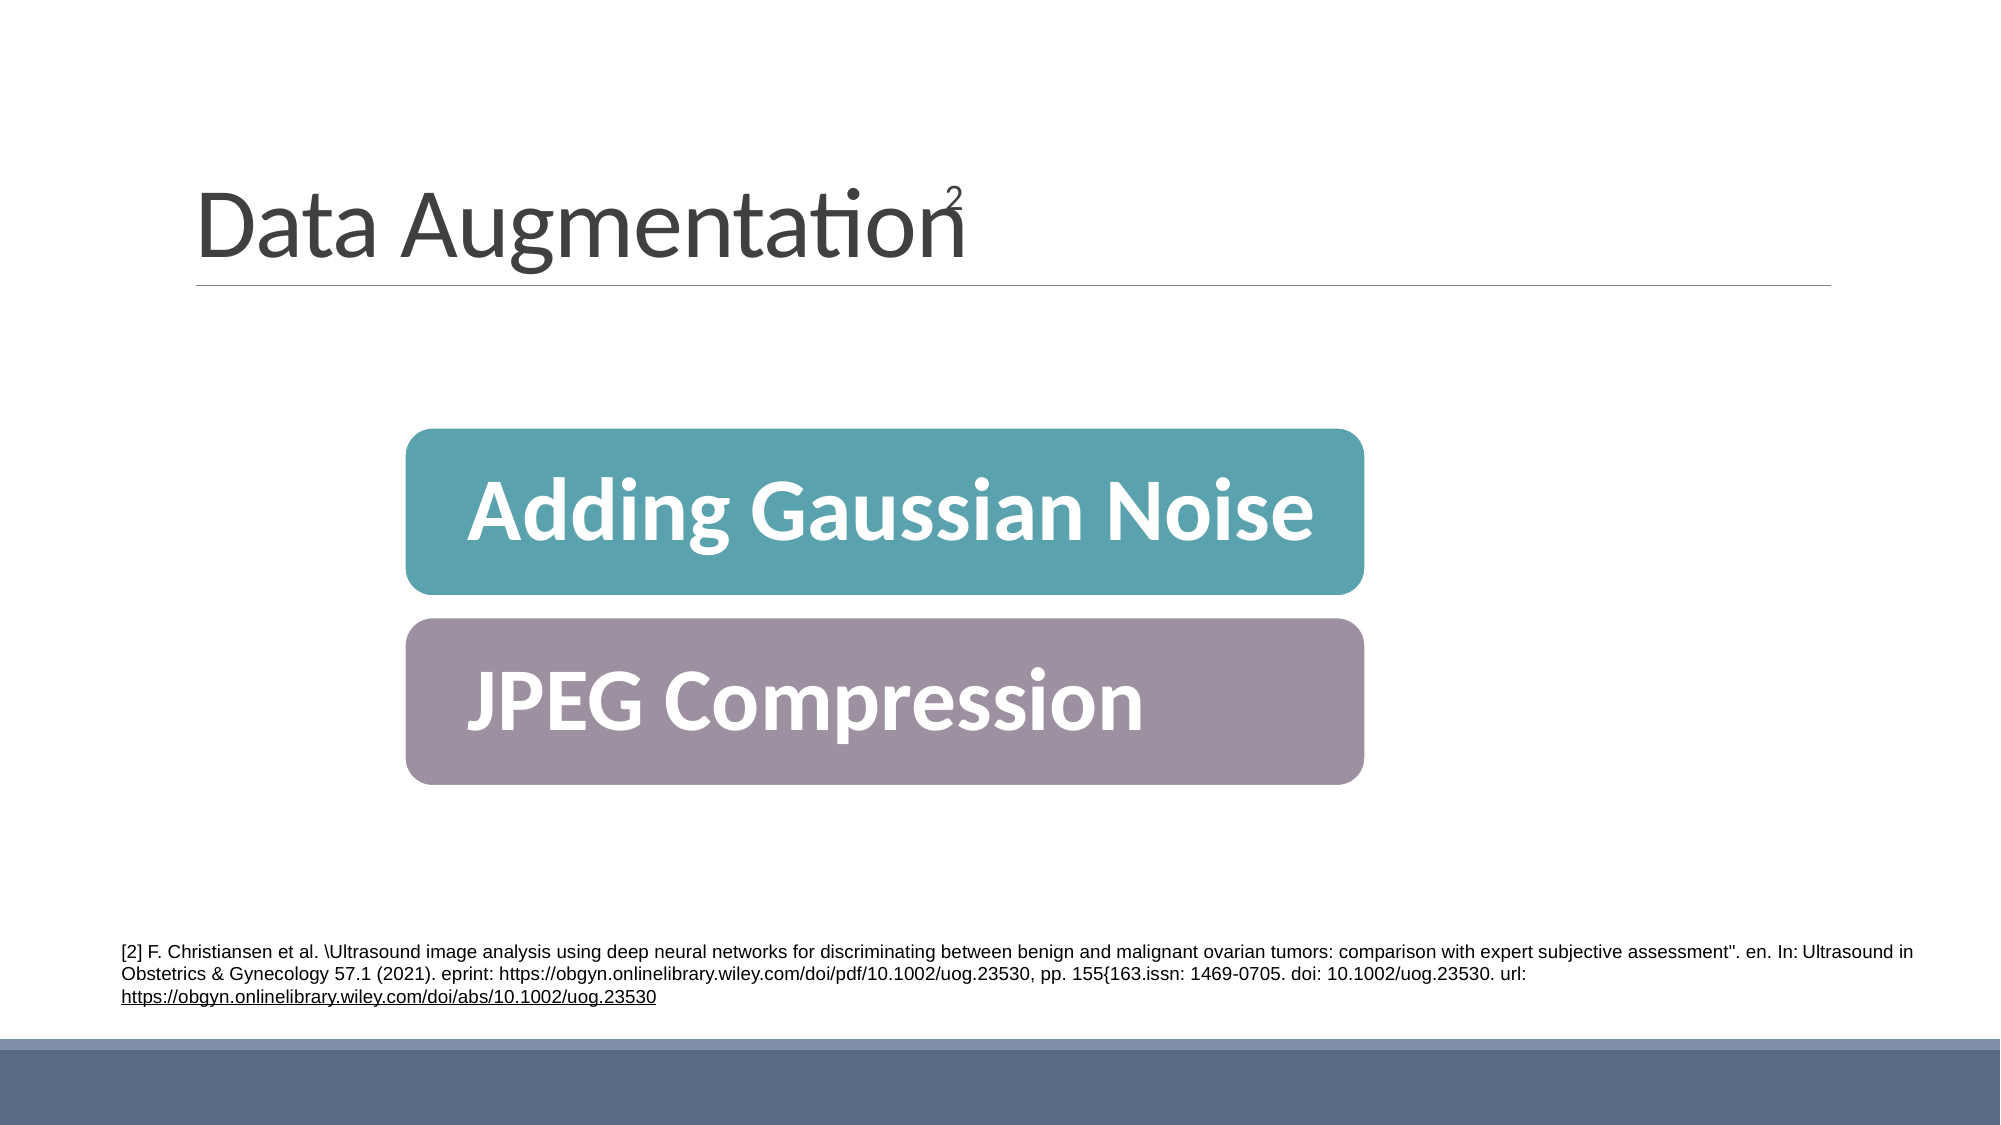

# Data Augmentation
2
 Adding Gaussian Noise
 JPEG Compression
[2] F. Christiansen et al. \Ultrasound image analysis using deep neural networks for discriminating between benign and malignant ovarian tumors: comparison with expert subjective assessment". en. In: Ultrasound in Obstetrics & Gynecology 57.1 (2021). eprint: https://obgyn.onlinelibrary.wiley.com/doi/pdf/10.1002/uog.23530, pp. 155{163.issn: 1469-0705. doi: 10.1002/uog.23530. url: https://obgyn.onlinelibrary.wiley.com/doi/abs/10.1002/uog.23530